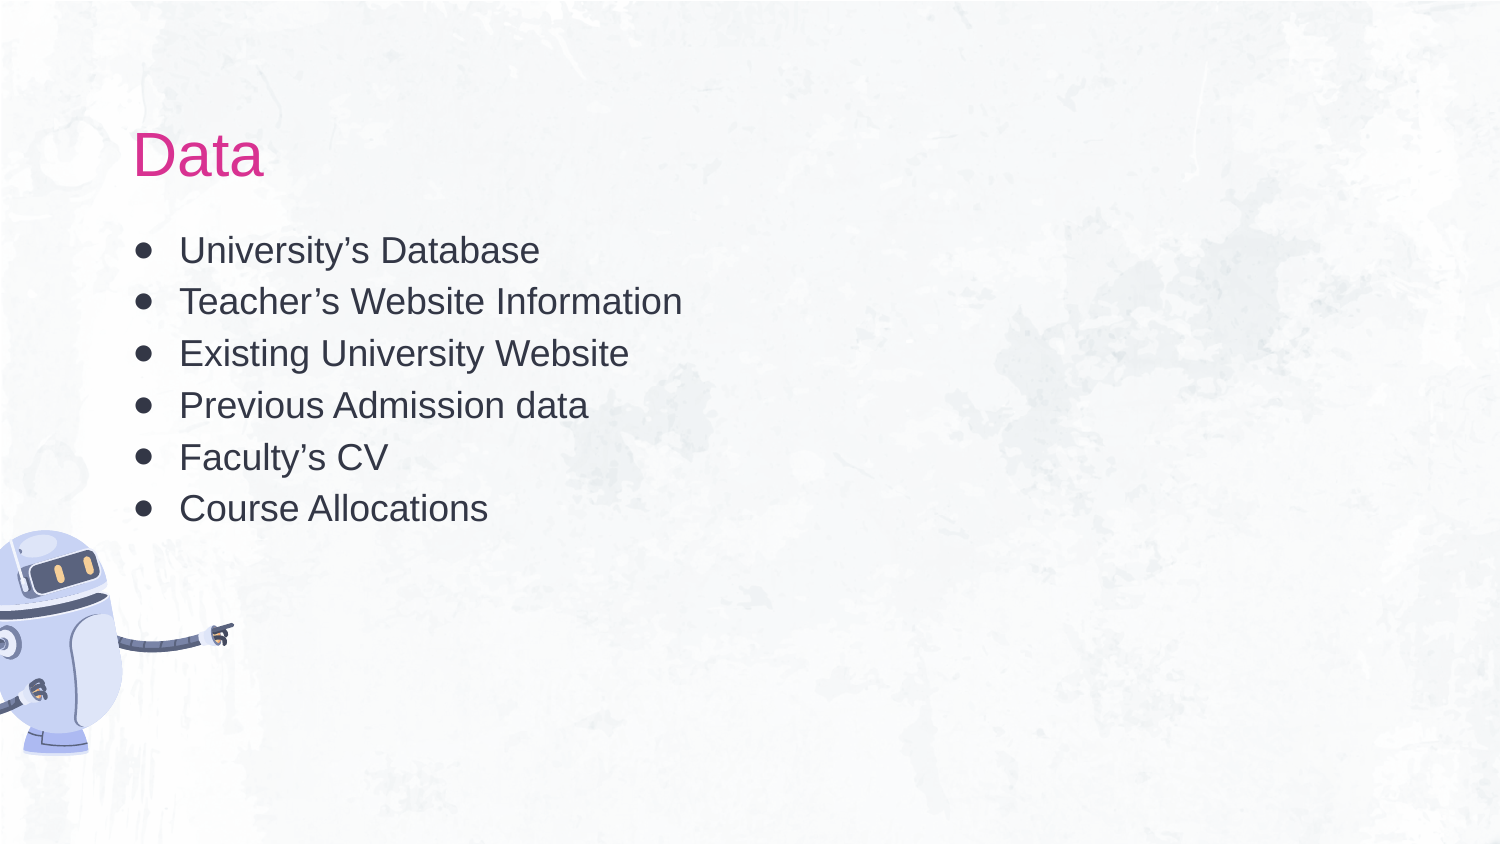

# Data
University’s Database
Teacher’s Website Information
Existing University Website
Previous Admission data
Faculty’s CV
Course Allocations